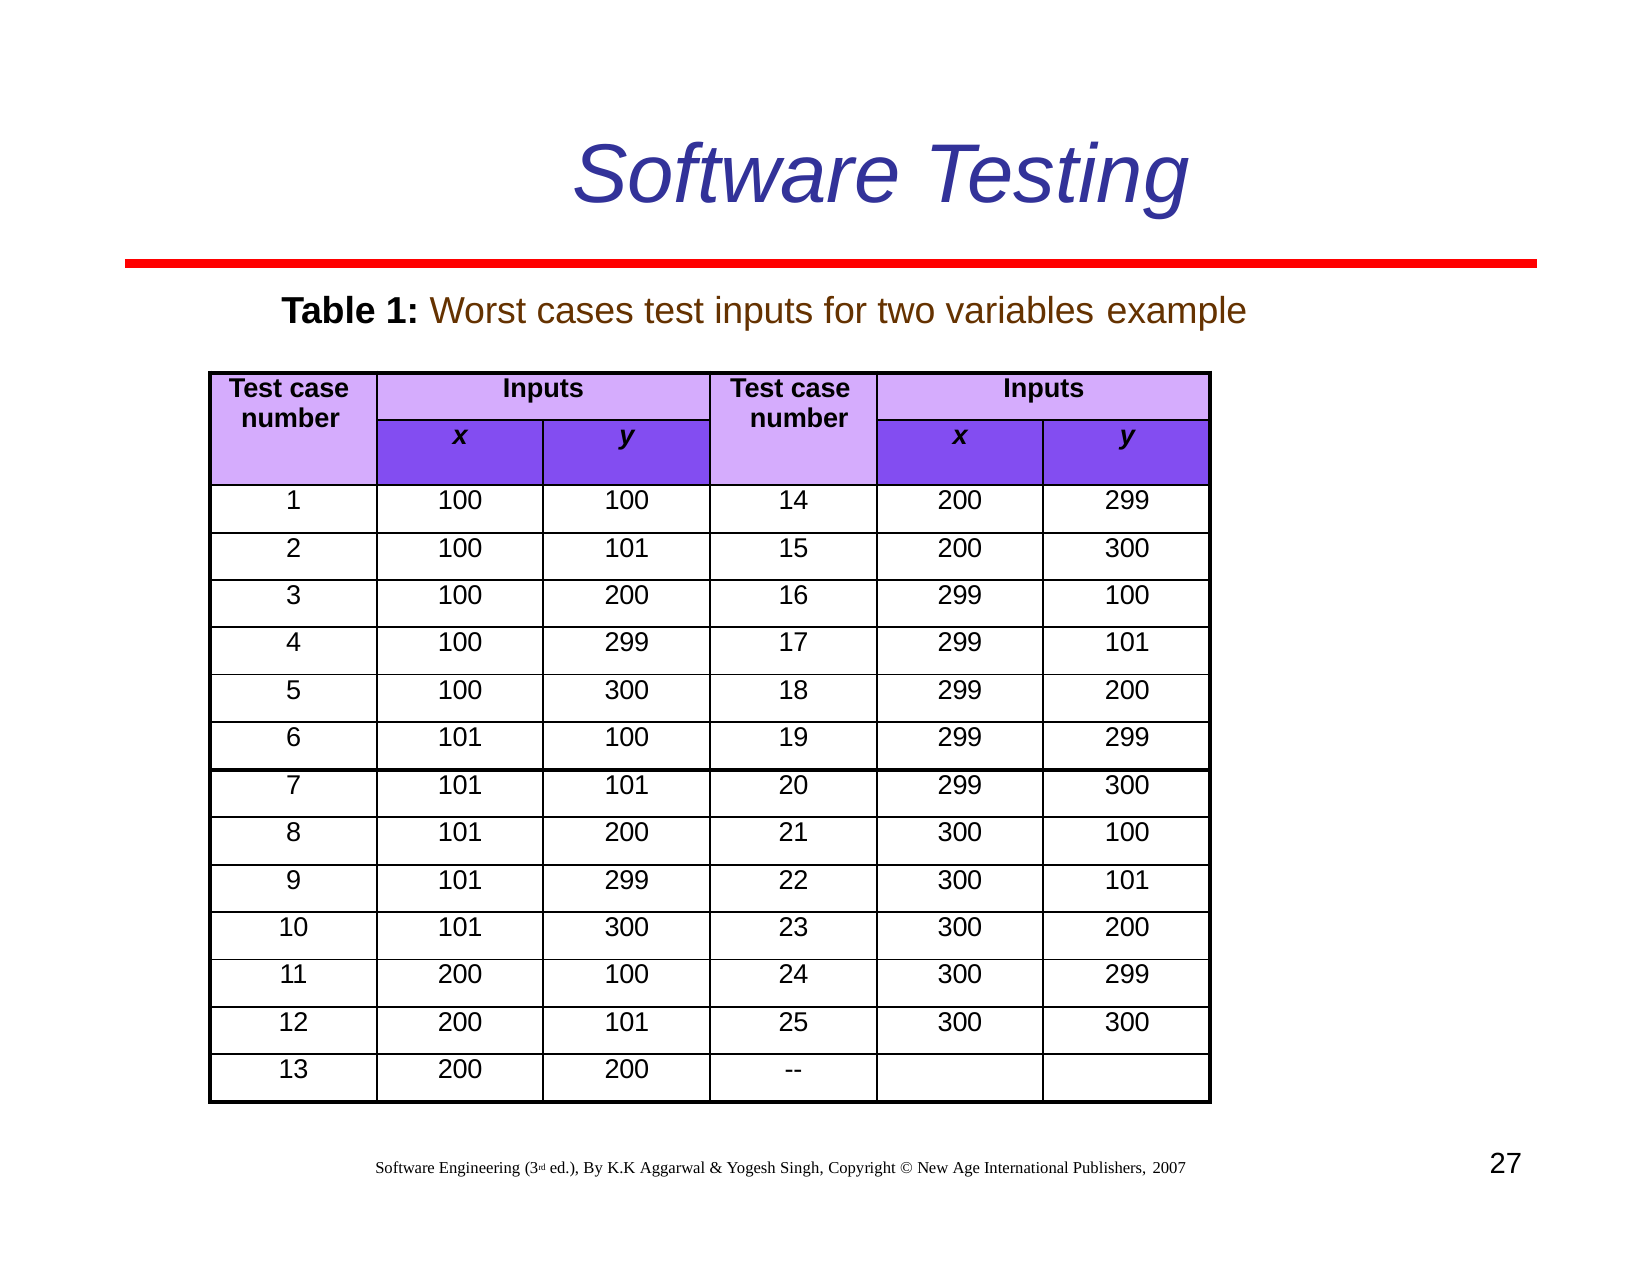

# Software Testing

Table 1: Worst cases test inputs for two variables example
| Test case number | Inputs |  | Test case number | Inputs |  |
| --- | --- | --- | --- | --- | --- |
|  | x | y |  | x | y |
| 1 | 100 | 100 | 14 | 200 | 299 |
| 2 | 100 | 101 | 15 | 200 | 300 |
| 3 | 100 | 200 | 16 | 299 | 100 |
| 4 | 100 | 299 | 17 | 299 | 101 |
| 5 | 100 | 300 | 18 | 299 | 200 |
| 6 | 101 | 100 | 19 | 299 | 299 |
| 7 | 101 | 101 | 20 | 299 | 300 |
| 8 | 101 | 200 | 21 | 300 | 100 |
| 9 | 101 | 299 | 22 | 300 | 101 |
| 10 | 101 | 300 | 23 | 300 | 200 |
| 11 | 200 | 100 | 24 | 300 | 299 |
| 12 | 200 | 101 | 25 | 300 | 300 |
| 13 | 200 | 200 | -- |  |  |
27
Software Engineering (3rd  ed.), By K.K Aggarwal & Yogesh Singh, Copyright © New Age International Publishers, 2007